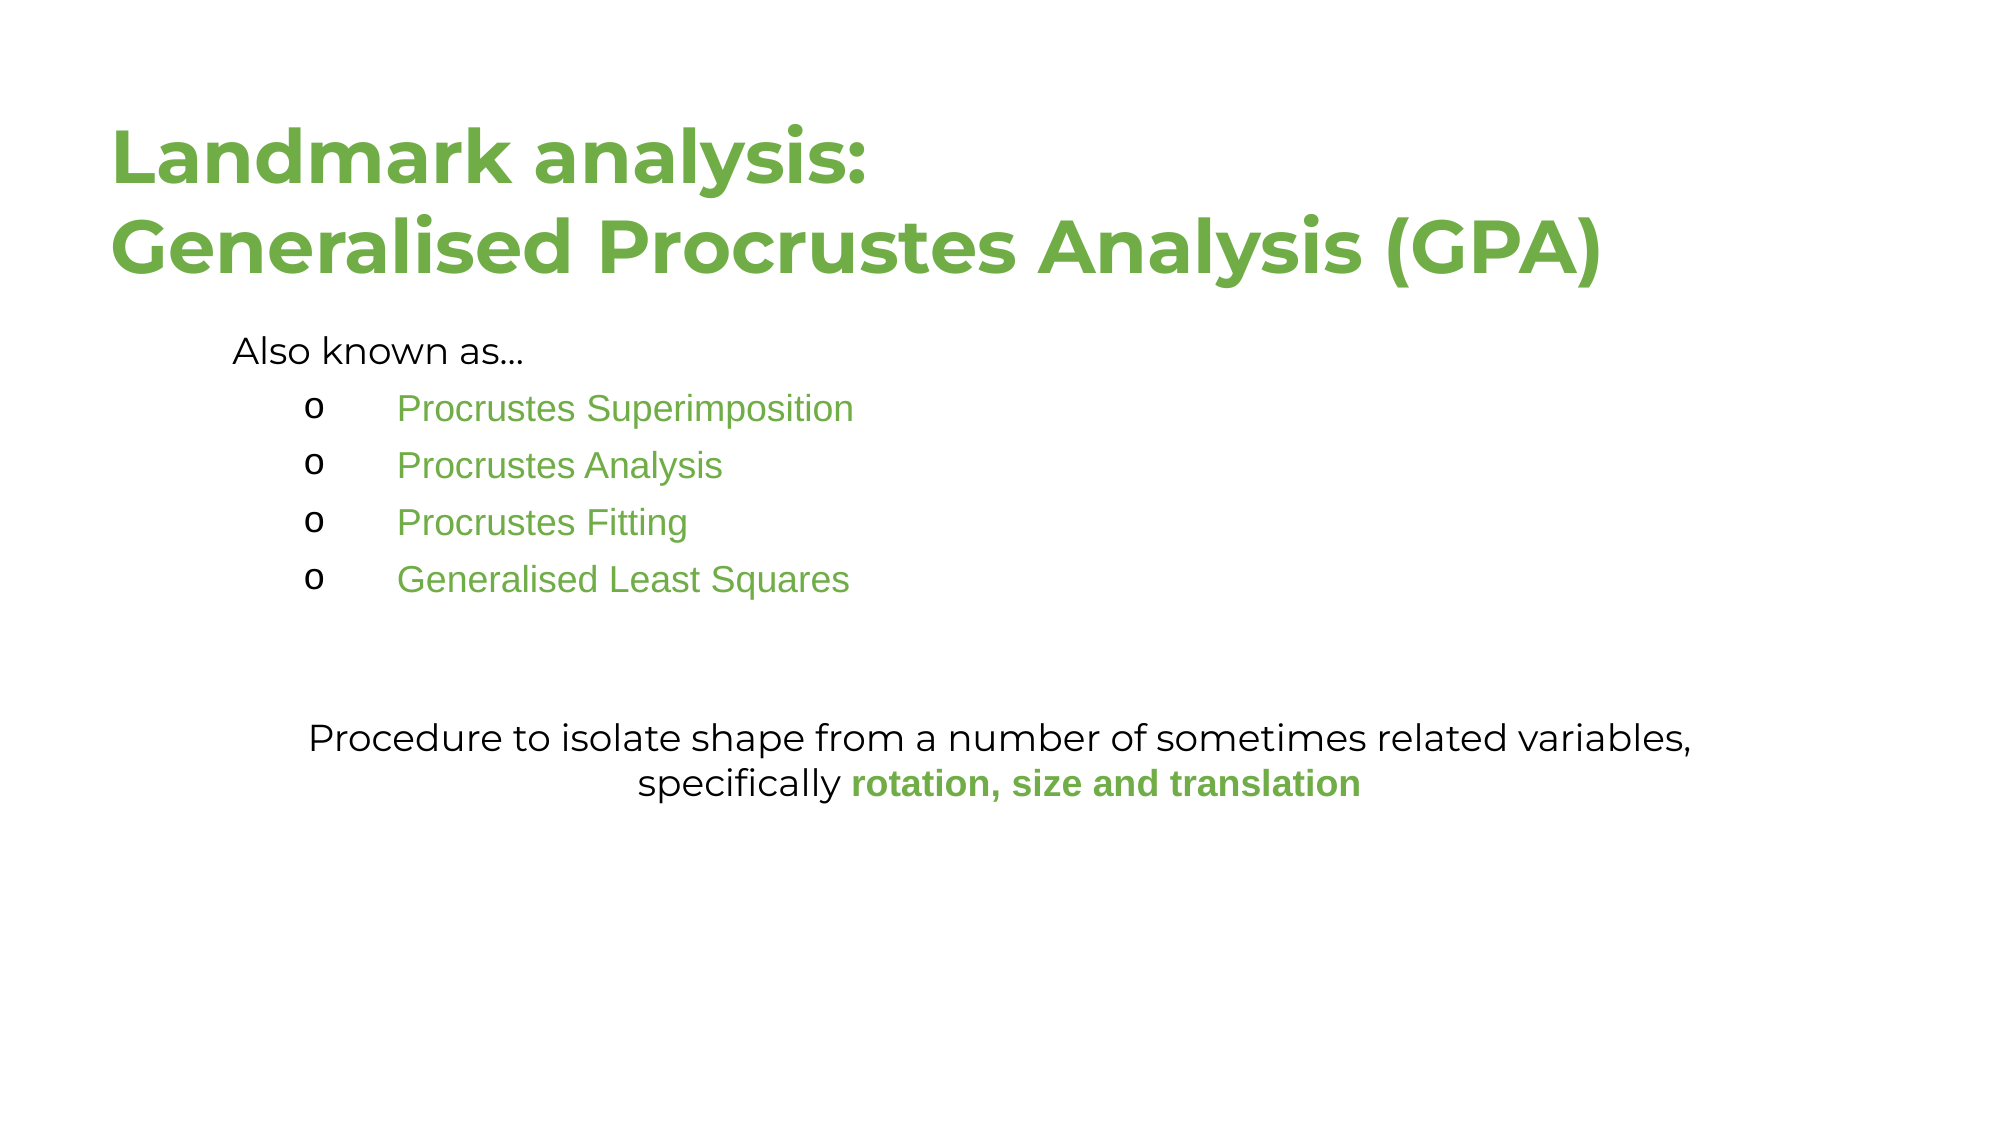

Landmark analysis:
Generalised Procrustes Analysis (GPA)
Also known as…
Procrustes Superimposition
Procrustes Analysis
Procrustes Fitting
Generalised Least Squares

Procedure to isolate shape from a number of sometimes related variables, specifically rotation, size and translation